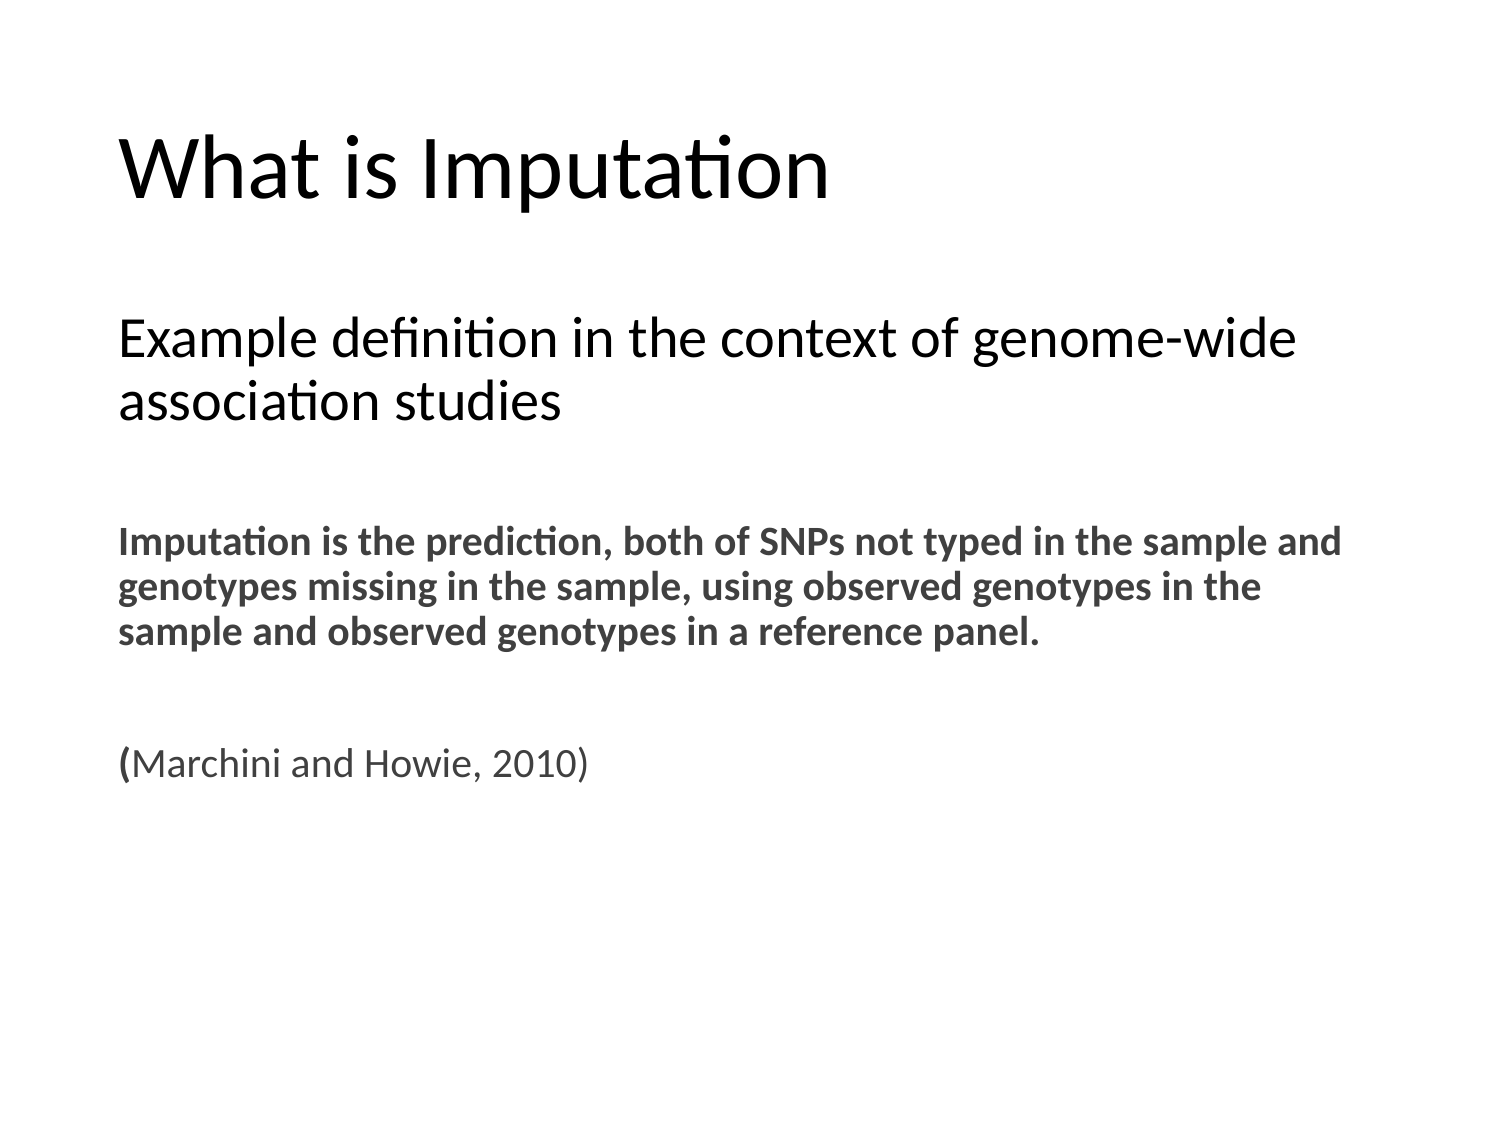

# What is Imputation
Example definition in the context of genome-wide association studies

Imputation is the prediction, both of SNPs not typed in the sample and genotypes missing in the sample, using observed genotypes in the sample and observed genotypes in a reference panel.

(Marchini and Howie, 2010)